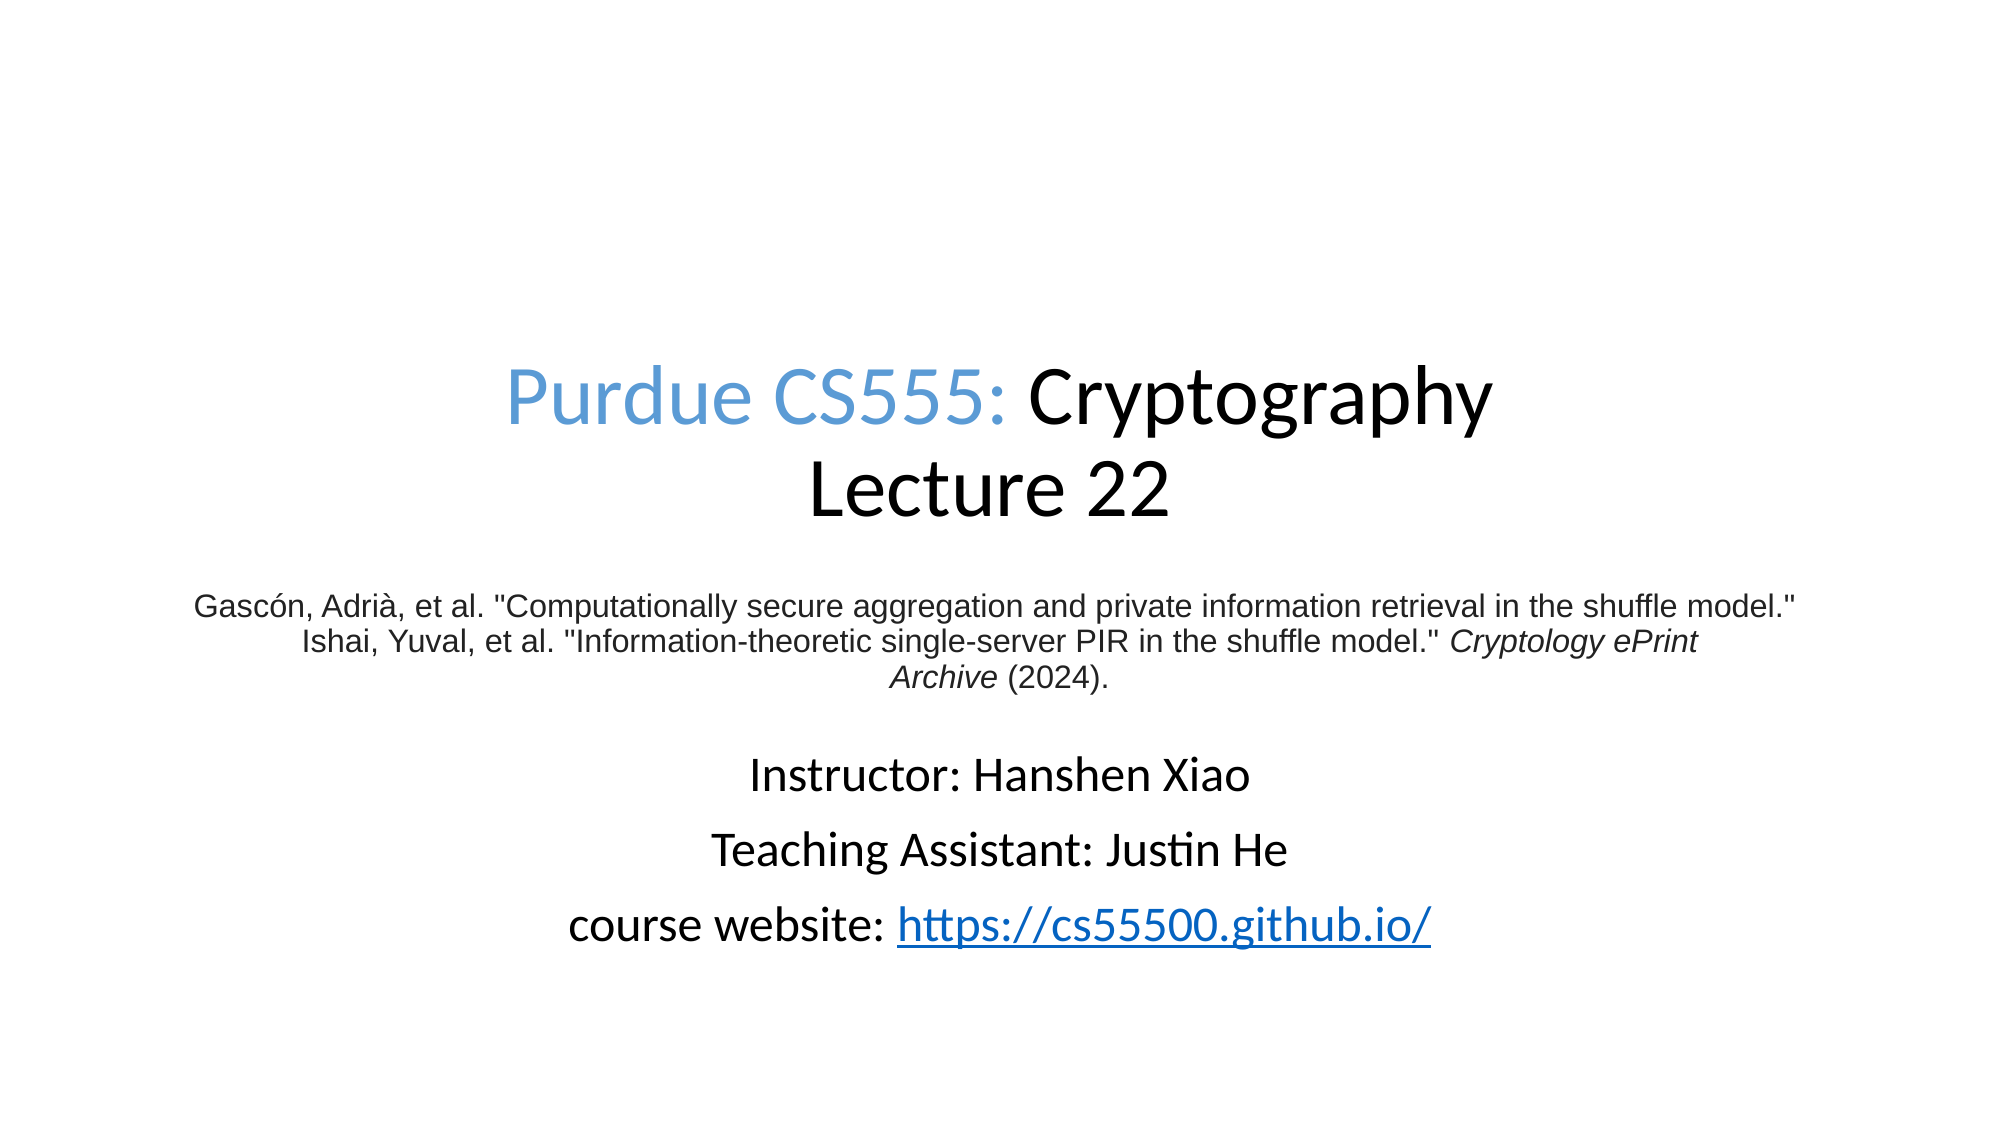

# Purdue CS555: Cryptography Lecture 22 Gascón, Adrià, et al. "Computationally secure aggregation and private information retrieval in the shuffle model."  Ishai, Yuval, et al. "Information-theoretic single-server PIR in the shuffle model." Cryptology ePrint Archive (2024).
Instructor: Hanshen Xiao
Teaching Assistant: Justin He
course website: https://cs55500.github.io/